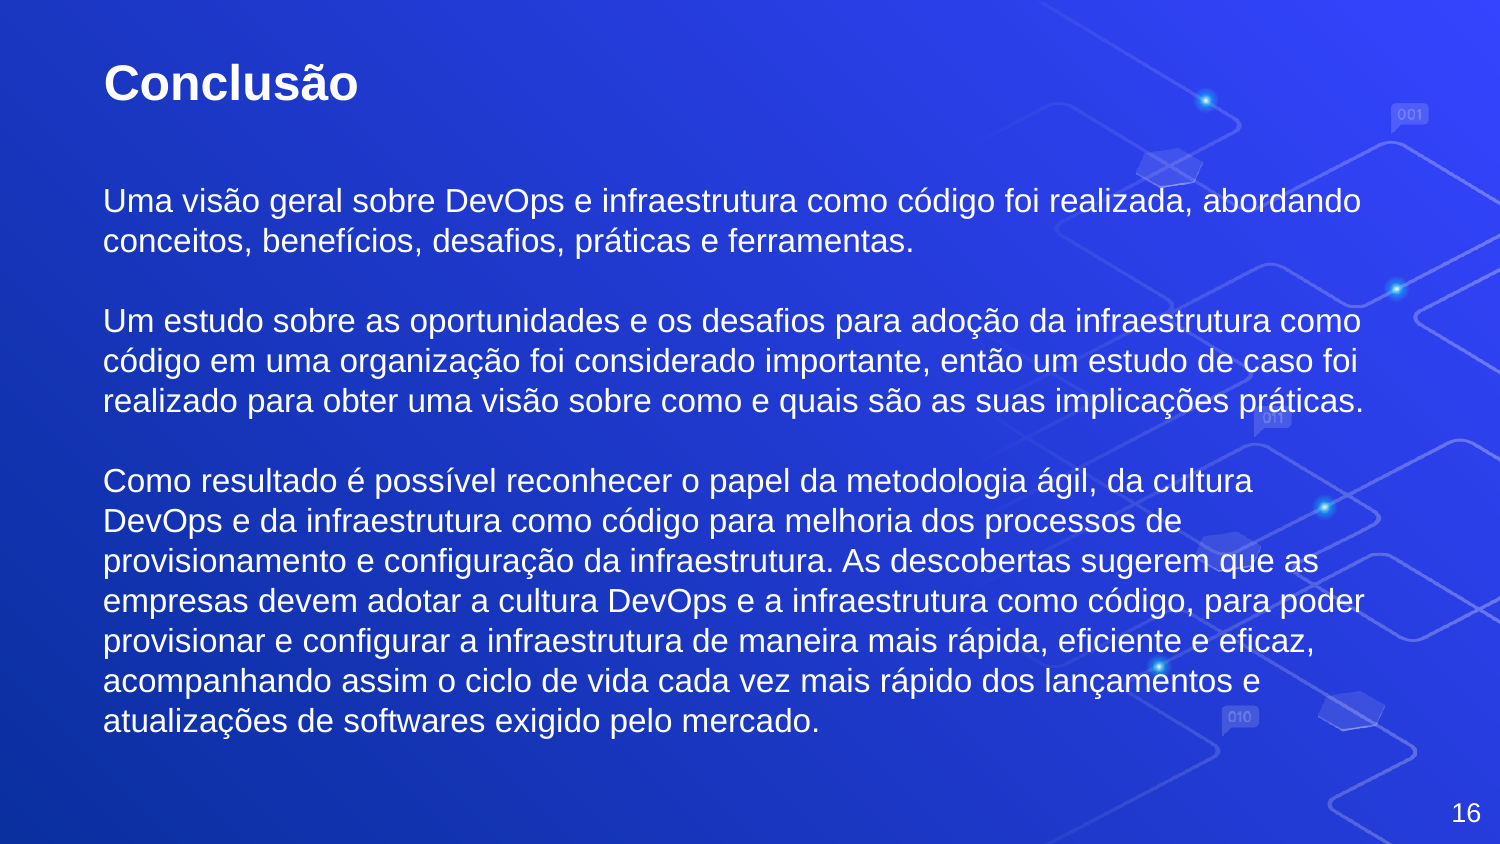

Conclusão

Uma visão geral sobre DevOps e infraestrutura como código foi realizada, abordando conceitos, benefícios, desafios, práticas e ferramentas.

Um estudo sobre as oportunidades e os desafios para adoção da infraestrutura como código em uma organização foi considerado importante, então um estudo de caso foi realizado para obter uma visão sobre como e quais são as suas implicações práticas.

Como resultado é possível reconhecer o papel da metodologia ágil, da cultura DevOps e da infraestrutura como código para melhoria dos processos de provisionamento e configuração da infraestrutura. As descobertas sugerem que as empresas devem adotar a cultura DevOps e a infraestrutura como código, para poder provisionar e configurar a infraestrutura de maneira mais rápida, eficiente e eficaz, acompanhando assim o ciclo de vida cada vez mais rápido dos lançamentos e atualizações de softwares exigido pelo mercado.
16